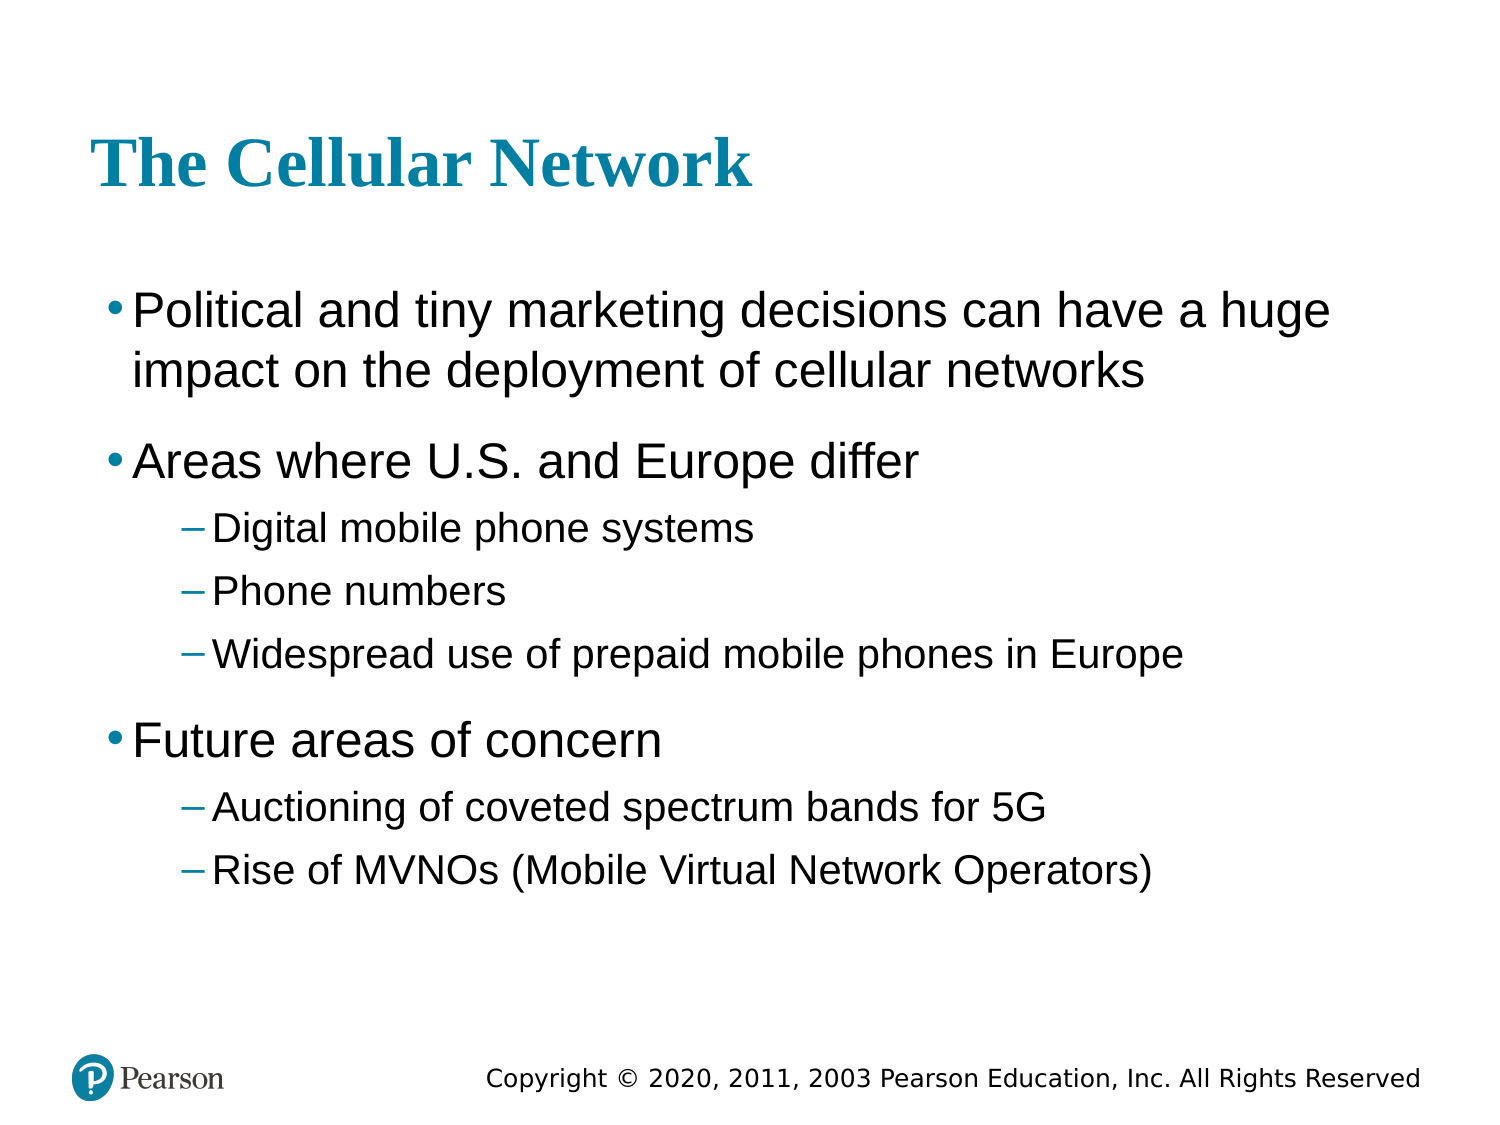

# The Cellular Network
Political and tiny marketing decisions can have a huge impact on the deployment of cellular networks
Areas where U.S. and Europe differ
Digital mobile phone systems
Phone numbers
Widespread use of prepaid mobile phones in Europe
Future areas of concern
Auctioning of coveted spectrum bands for 5G
Rise of MVNOs (Mobile Virtual Network Operators)